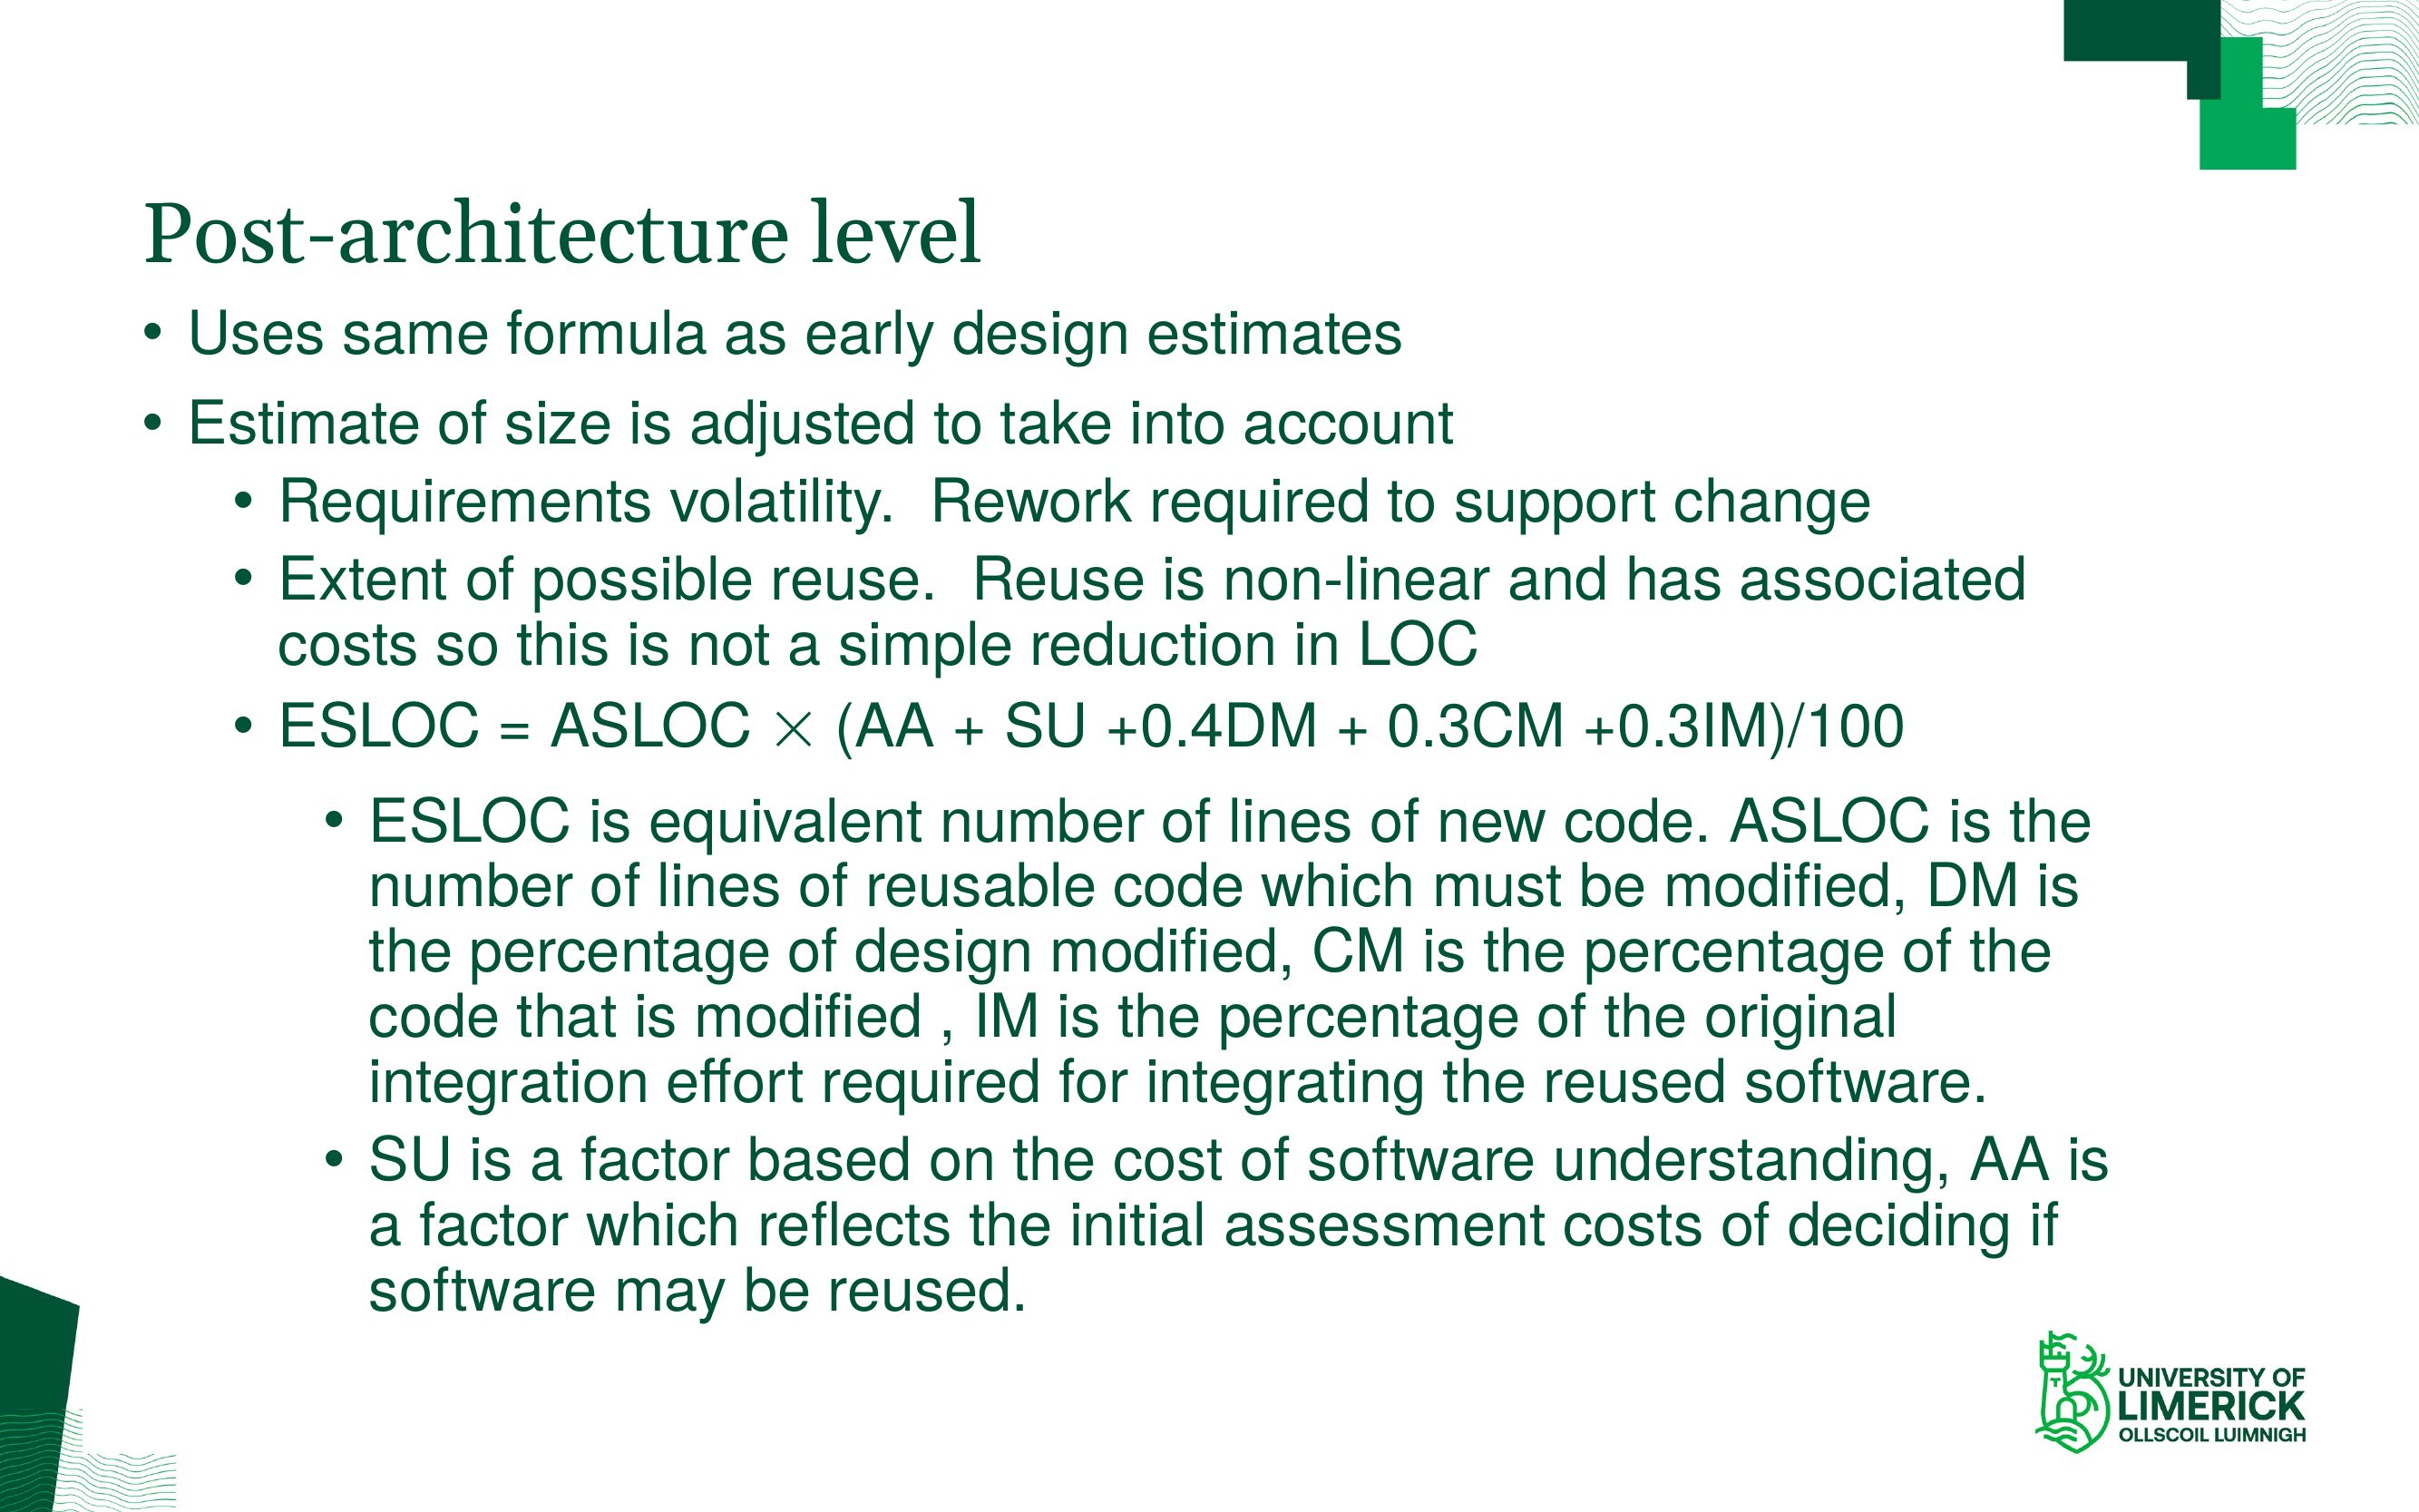

# Post-architecture level
Uses same formula as early design estimates
Estimate of size is adjusted to take into account
Requirements volatility.  Rework required to support change
Extent of possible reuse.  Reuse is non-linear and has associated costs so this is not a simple reduction in LOC
ESLOC = ASLOC × (AA + SU +0.4DM + 0.3CM +0.3IM)/100
ESLOC is equivalent number of lines of new code. ASLOC is the number of lines of reusable code which must be modified, DM is the percentage of design modified, CM is the percentage of the code that is modified , IM is the percentage of the original integration effort required for integrating the reused software.
SU is a factor based on the cost of software understanding, AA is a factor which reflects the initial assessment costs of deciding if software may be reused.